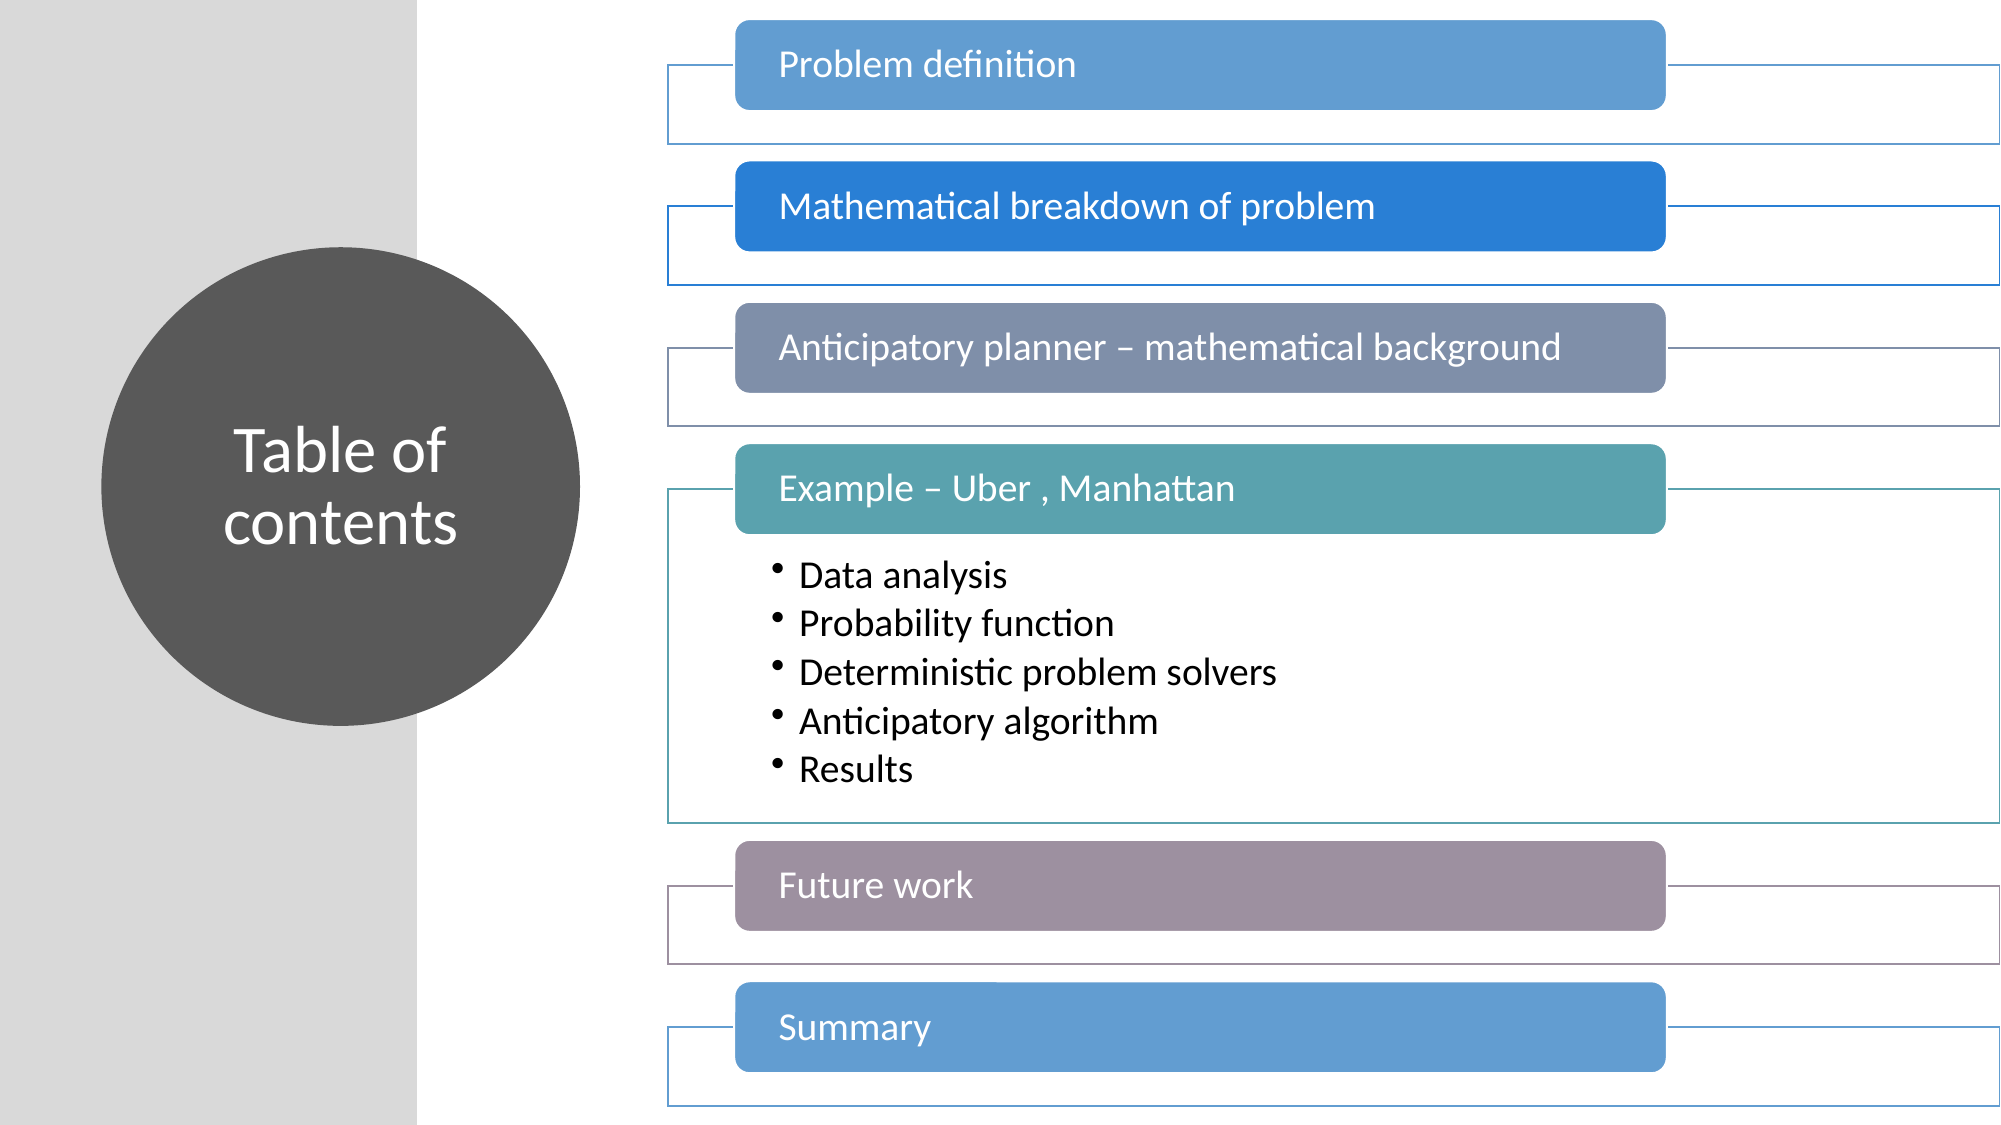

Problem definition
Mathematical breakdown of problem
Anticipatory planner – mathematical background
Data analysis
Probability function
Deterministic problem solvers
Anticipatory algorithm
Results
Example – Uber , Manhattan
Future work
Summary
Table of contents